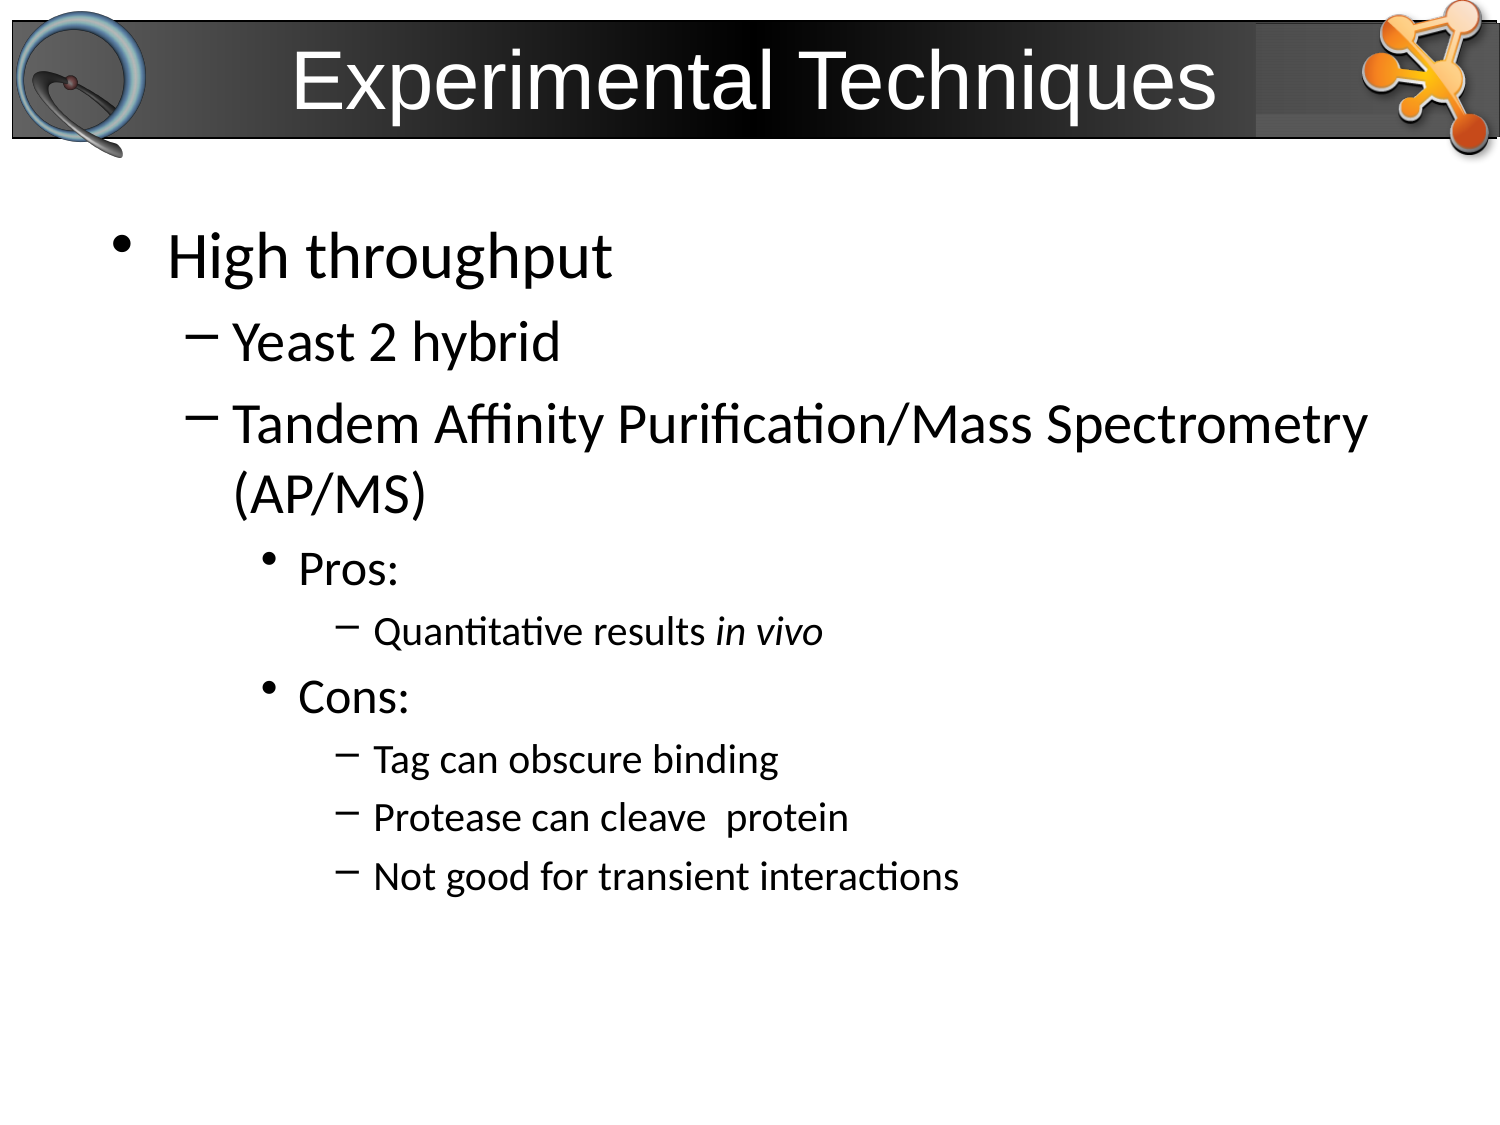

# Experimental Techniques
High throughput
Yeast 2 hybrid
Tandem Affinity Purification/Mass Spectrometry (AP/MS)
Pros:
Quantitative results in vivo
Cons:
Tag can obscure binding
Protease can cleave  protein
Not good for transient interactions